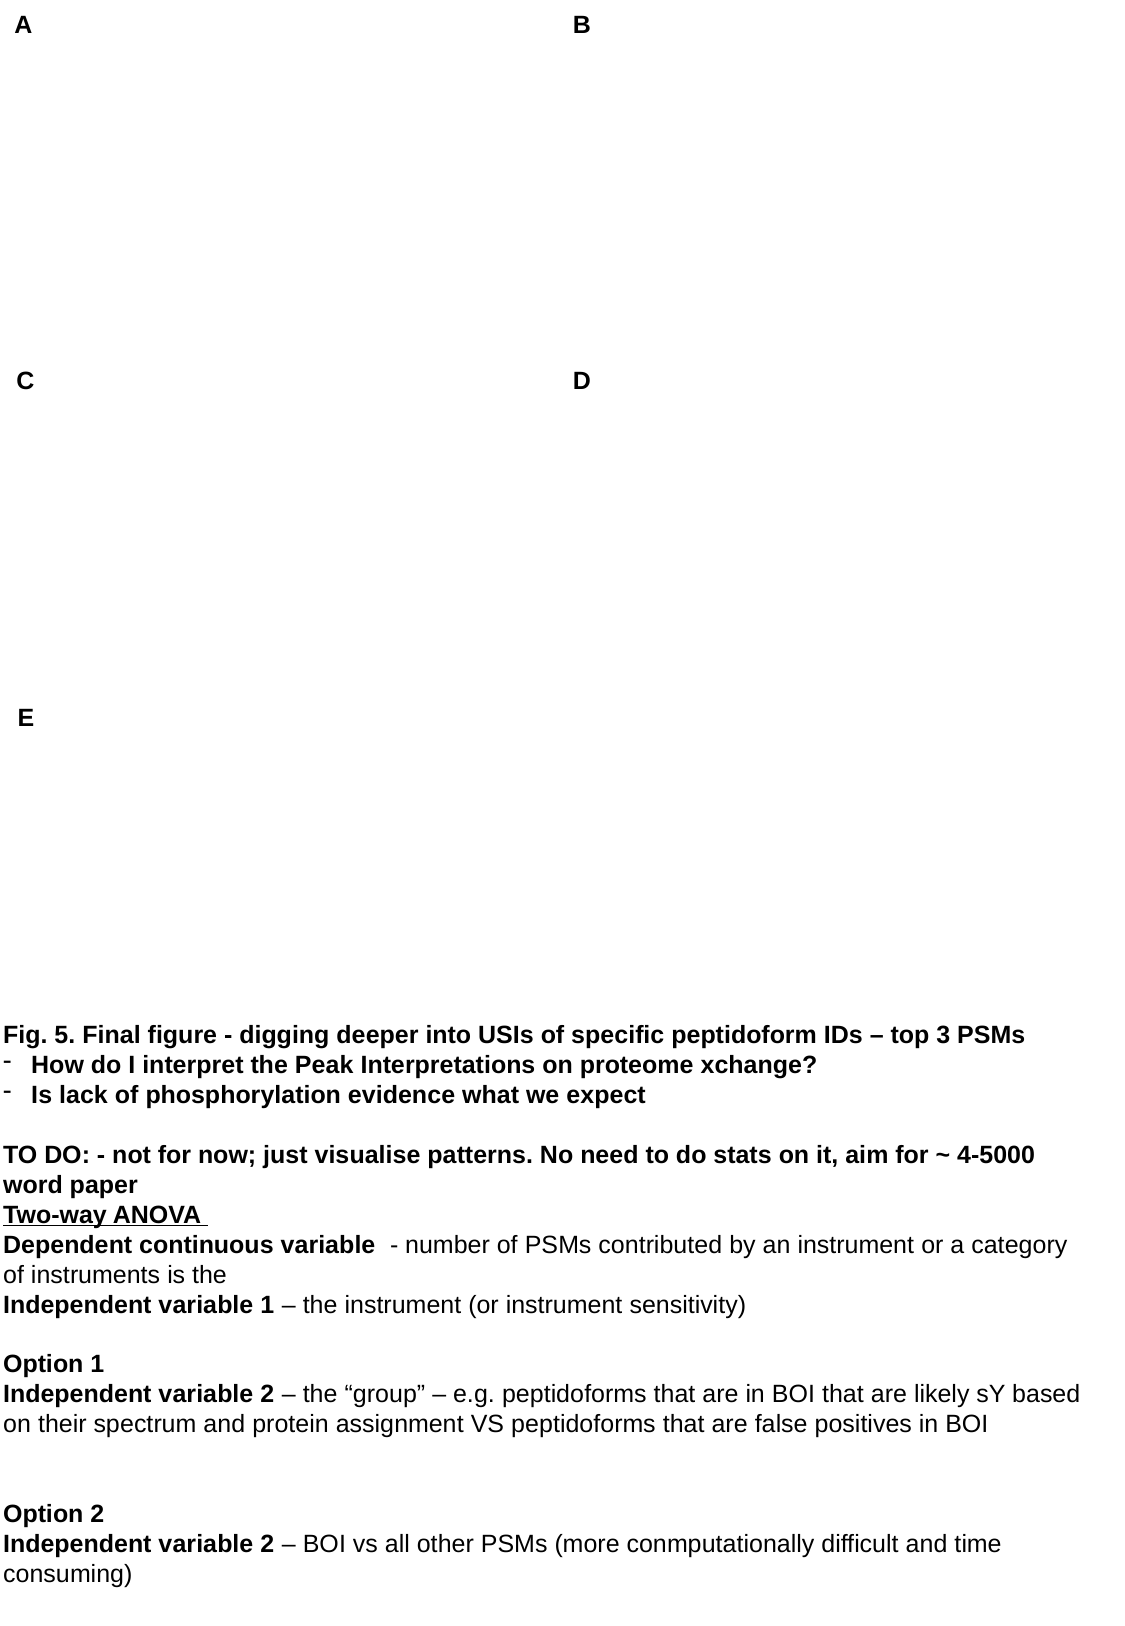

A
B
C
D
E
Fig. 5. Final figure - digging deeper into USIs of specific peptidoform IDs – top 3 PSMs
How do I interpret the Peak Interpretations on proteome xchange?
Is lack of phosphorylation evidence what we expect

TO DO: - not for now; just visualise patterns. No need to do stats on it, aim for ~ 4-5000 word paper
Two-way ANOVA
Dependent continuous variable  - number of PSMs contributed by an instrument or a category of instruments is the
Independent variable 1 – the instrument (or instrument sensitivity)

Option 1
Independent variable 2 – the “group” – e.g. peptidoforms that are in BOI that are likely sY based on their spectrum and protein assignment VS peptidoforms that are false positives in BOI

Option 2
Independent variable 2 – BOI vs all other PSMs (more conmputationally difficult and time consuming)

e.g. peptidoform is “rep”;